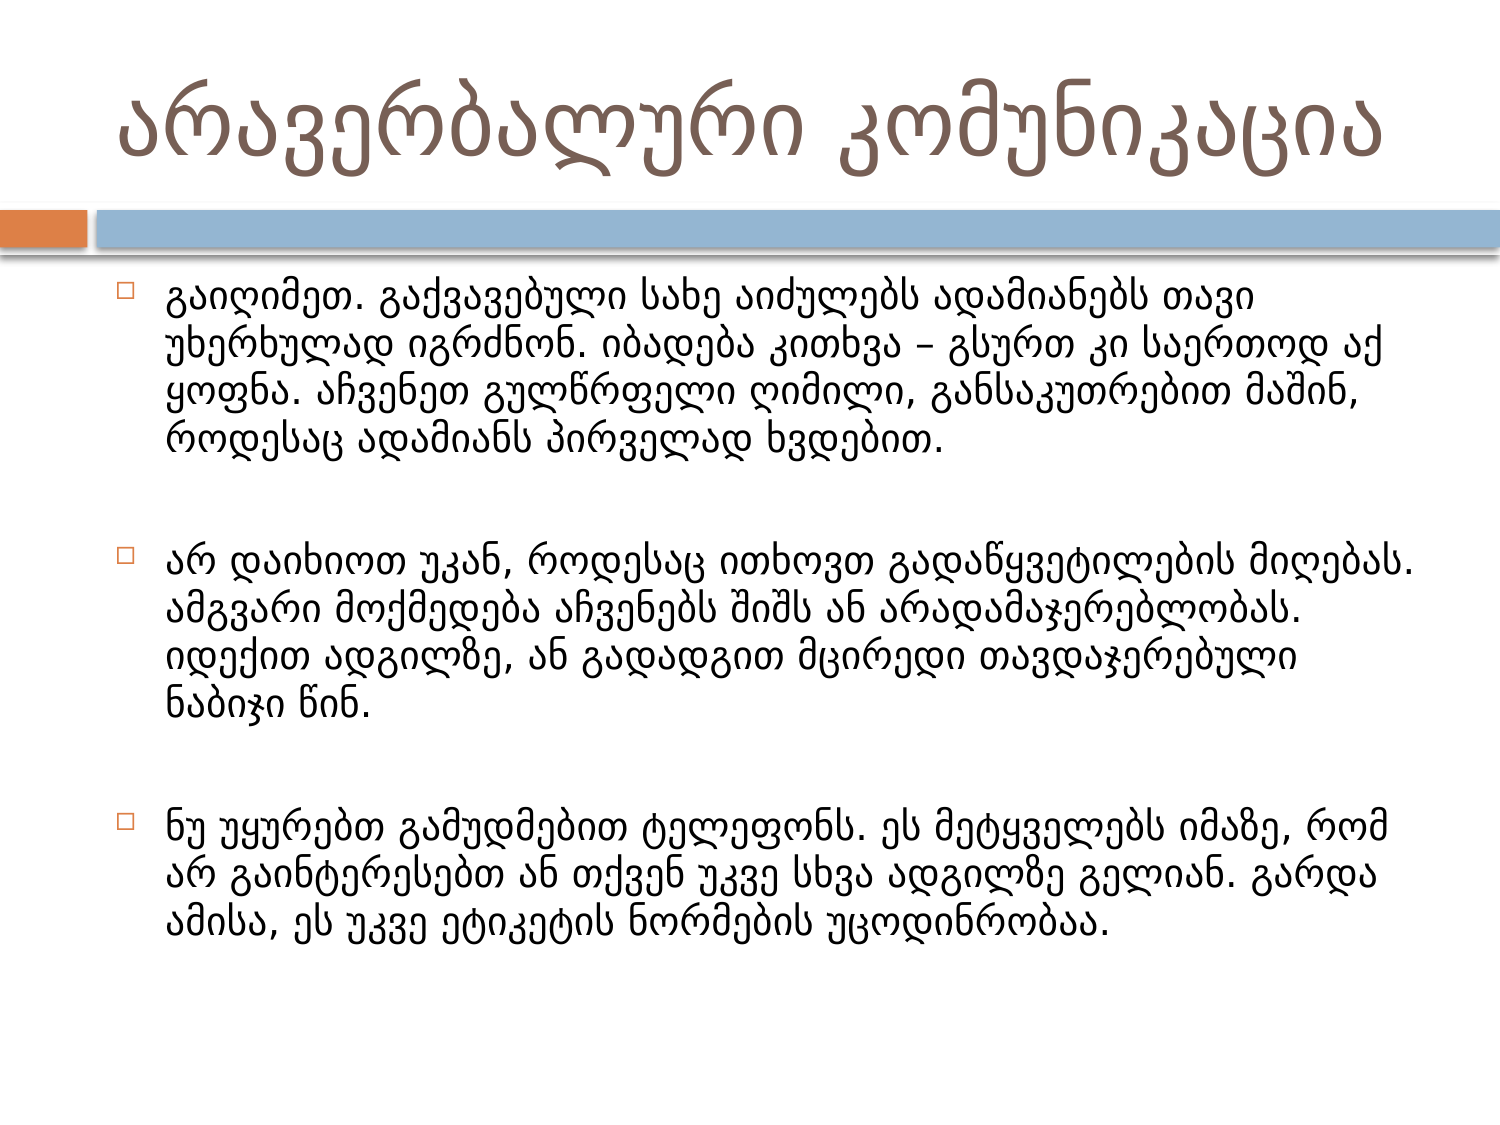

# არავერბალური კომუნიკაცია
გაიღიმეთ. გაქვავებული სახე აიძულებს ადამიანებს თავი უხერხულად იგრძნონ. იბადება კითხვა – გსურთ კი საერთოდ აქ ყოფნა. აჩვენეთ გულწრფელი ღიმილი, განსაკუთრებით მაშინ, როდესაც ადამიანს პირველად ხვდებით.

არ დაიხიოთ უკან, როდესაც ითხოვთ გადაწყვეტილების მიღებას. ამგვარი მოქმედება აჩვენებს შიშს ან არადამაჯერებლობას. იდექით ადგილზე, ან გადადგით მცირედი თავდაჯერებული ნაბიჯი წინ.

ნუ უყურებთ გამუდმებით ტელეფონს. ეს მეტყველებს იმაზე, რომ არ გაინტერესებთ ან თქვენ უკვე სხვა ადგილზე გელიან. გარდა ამისა, ეს უკვე ეტიკეტის ნორმების უცოდინრობაა.